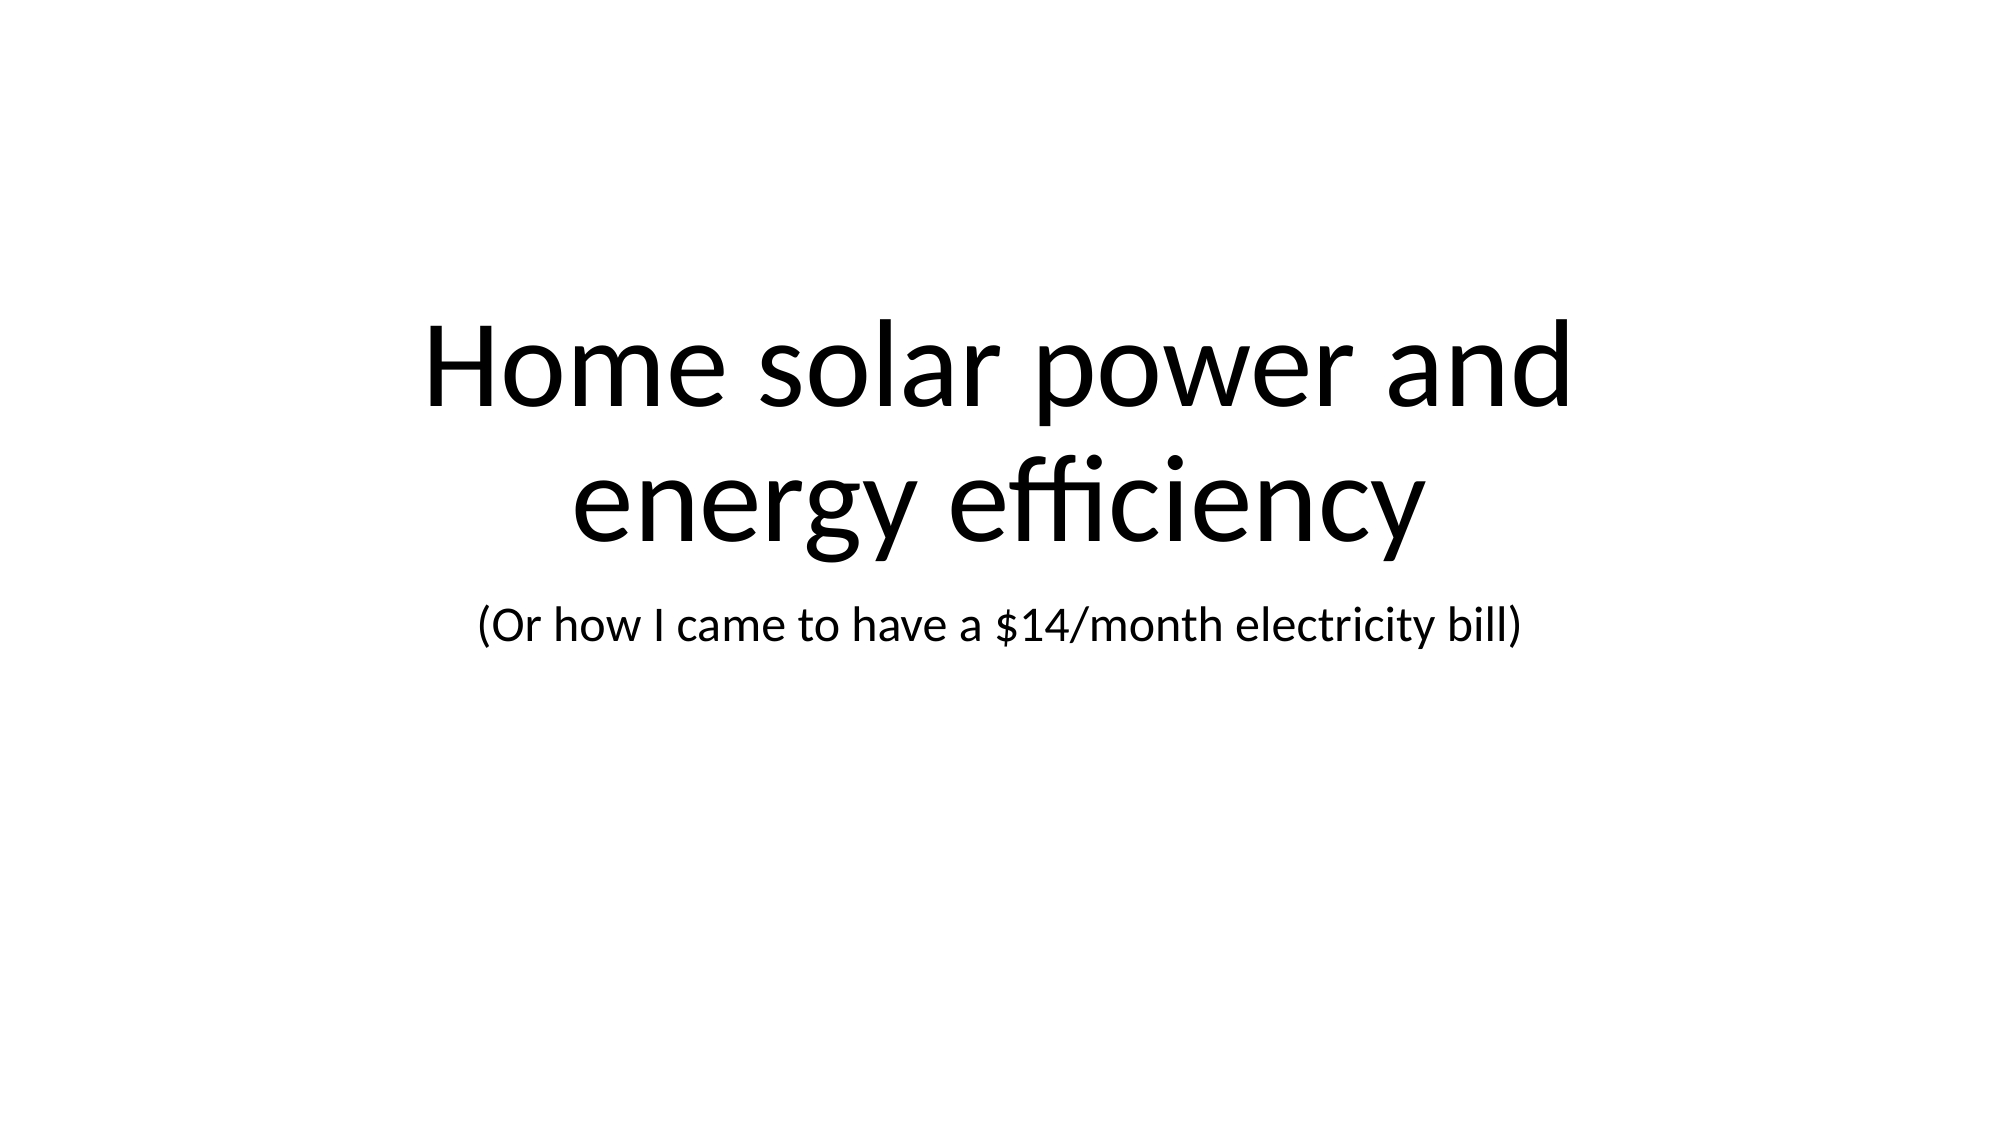

# Home solar power and energy efficiency
(Or how I came to have a $14/month electricity bill)